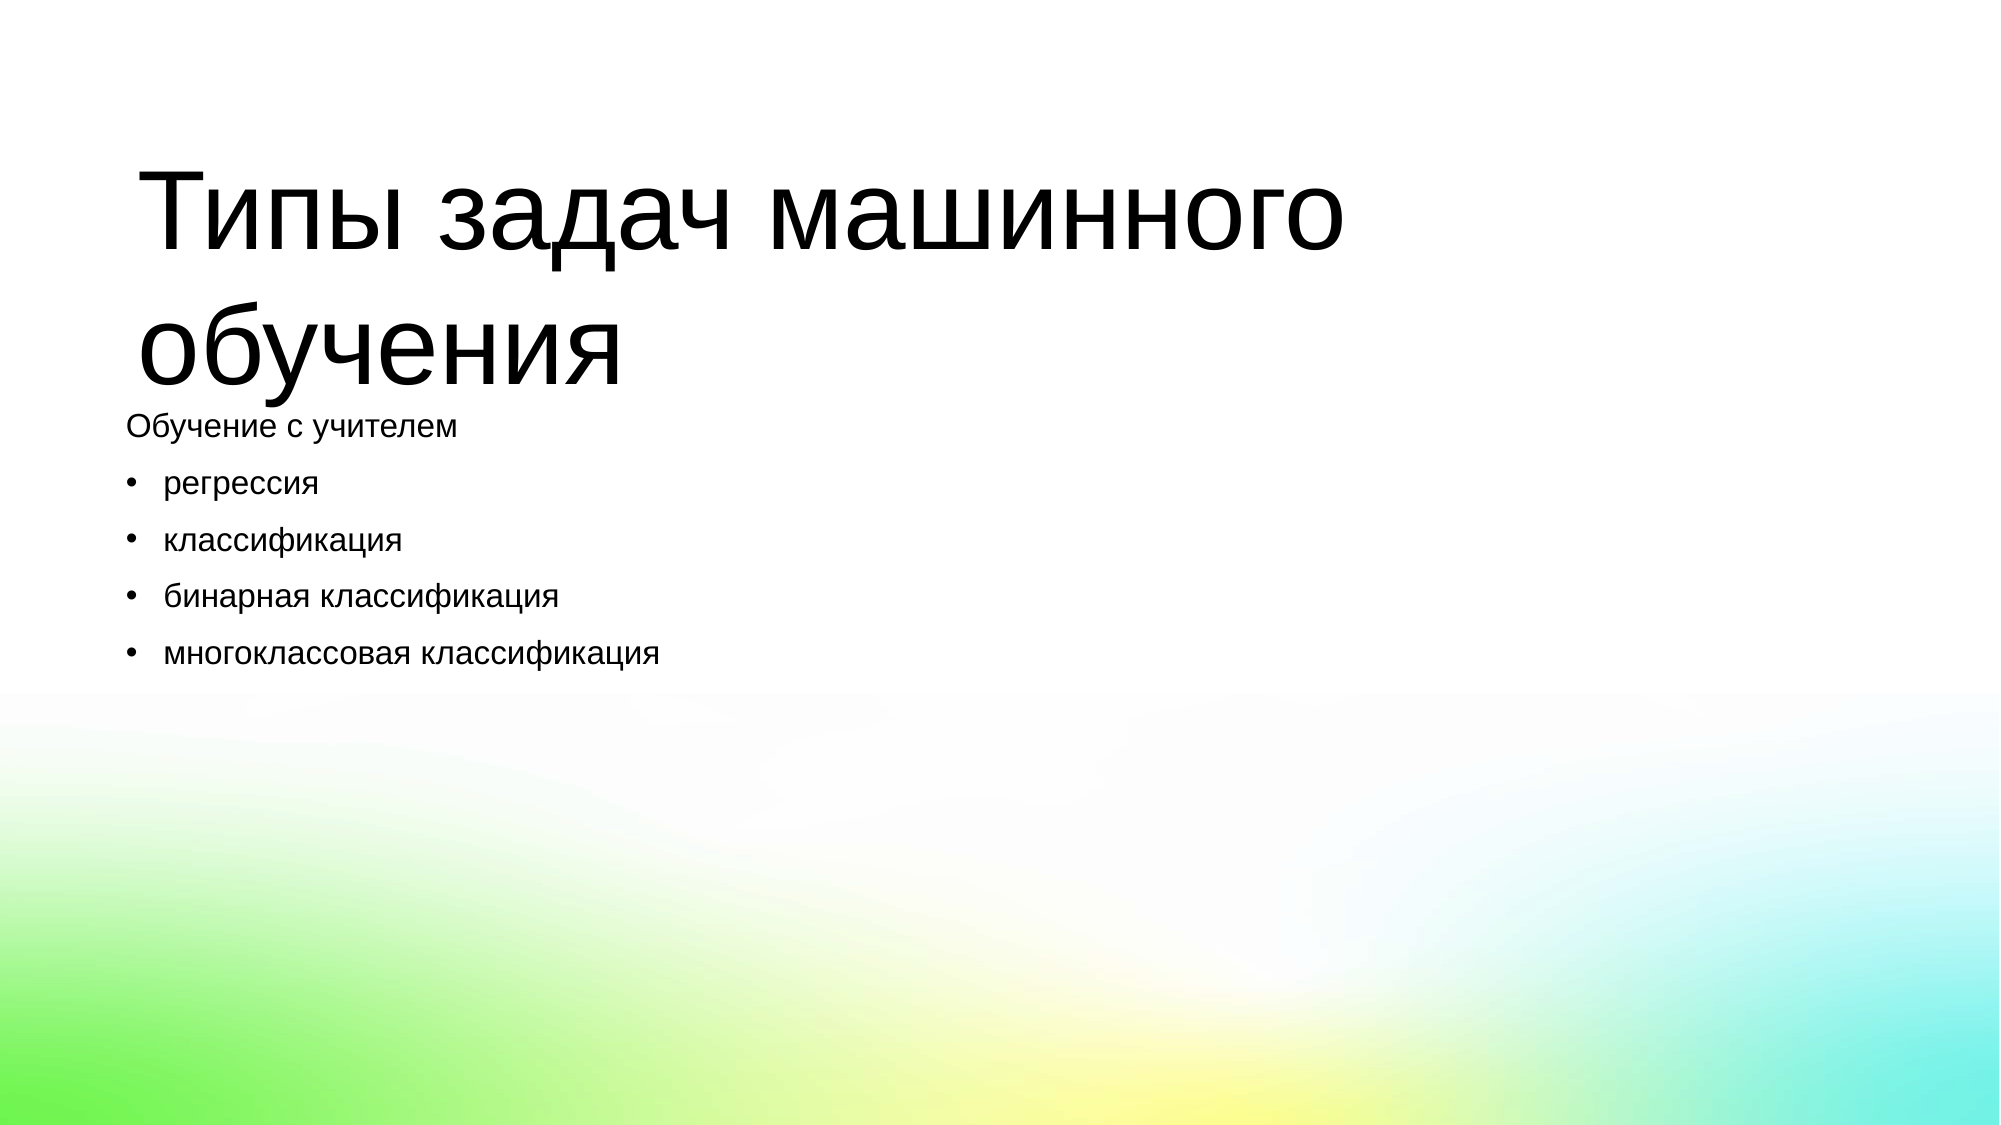

Типы задач машинного обучения
Обучение с учителем
регрессия
классификация
бинарная классификация
многоклассовая классификация